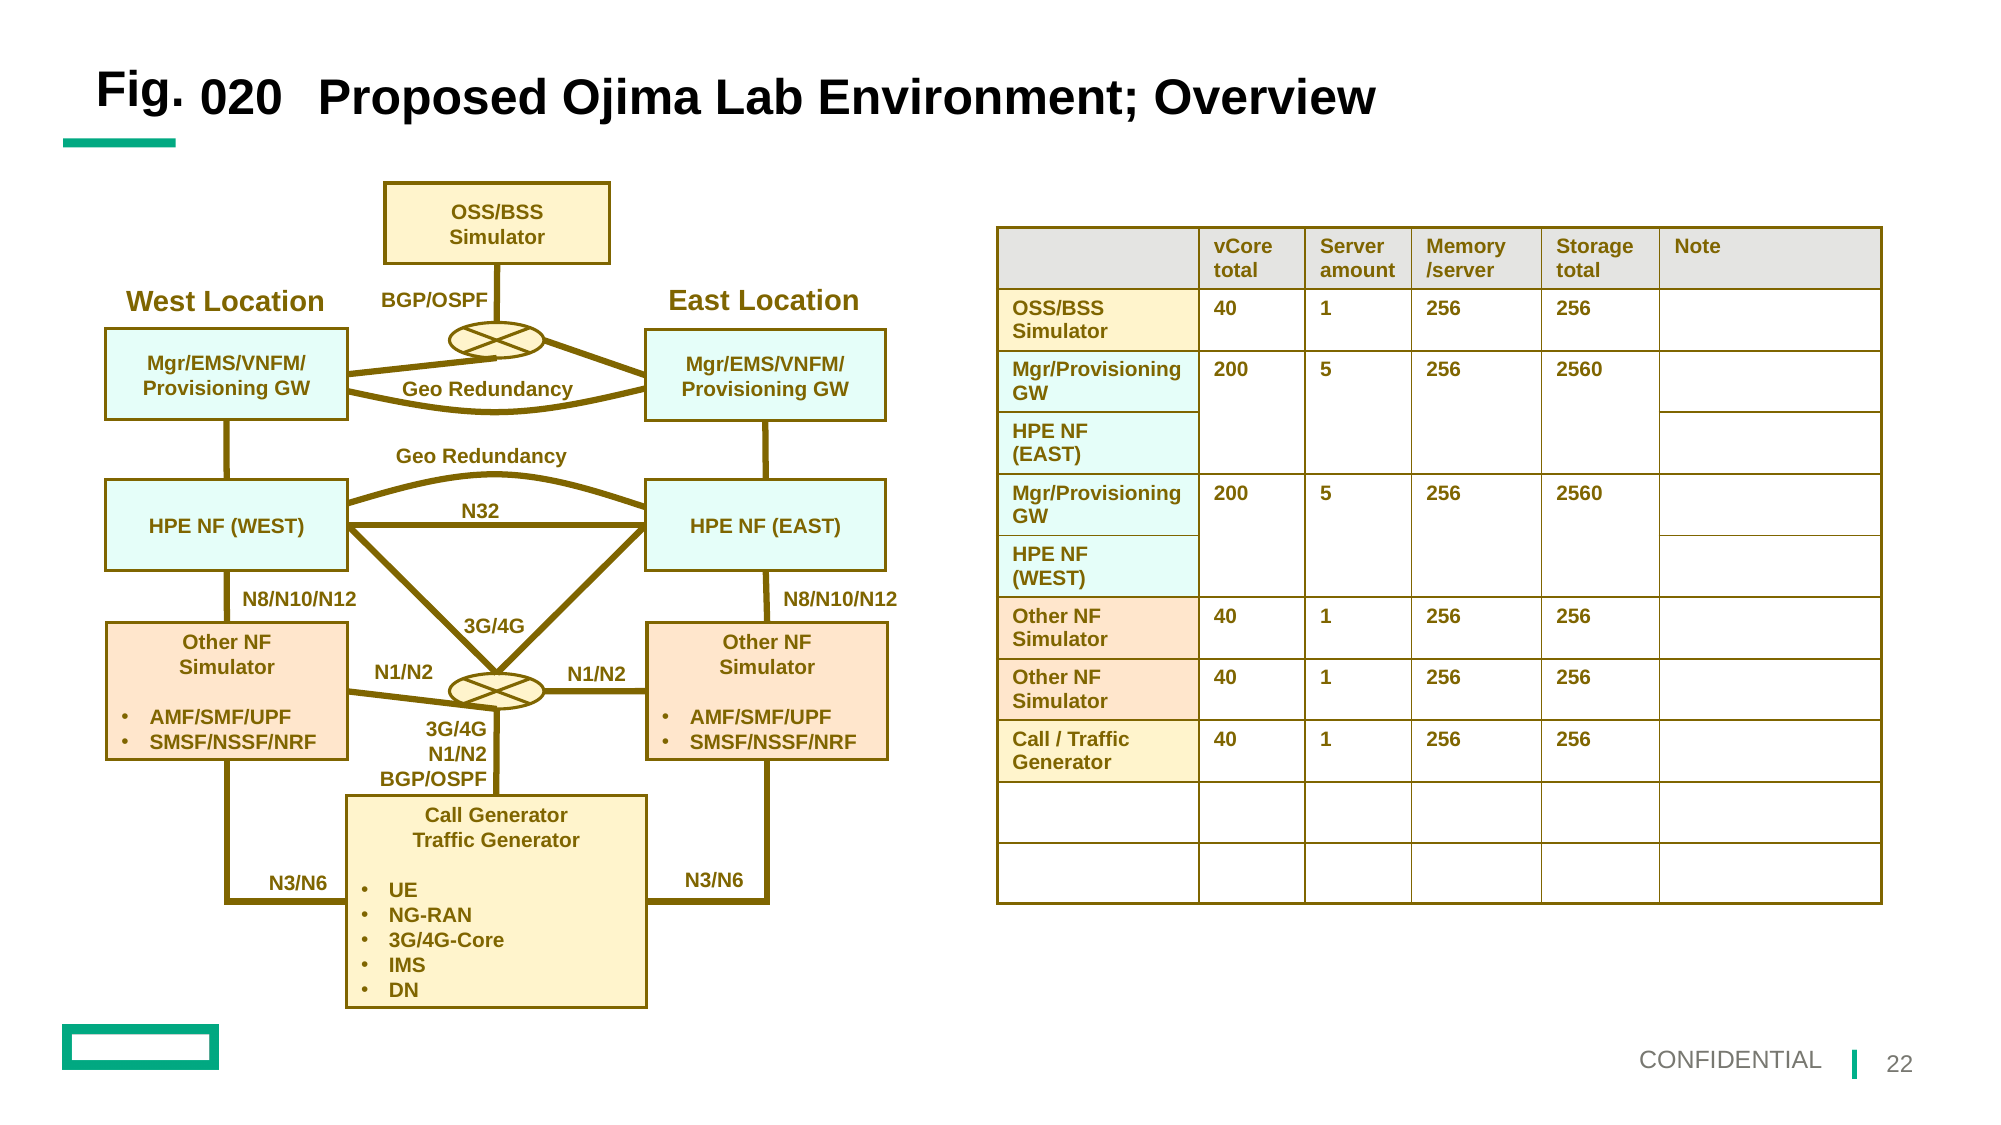

020
# Proposed Ojima Lab Environment; Overview
OSS/BSS
Simulator
|  | vCore total | Server amount | Memory /server | Storage total | Note |
| --- | --- | --- | --- | --- | --- |
| OSS/BSS Simulator | 40 | 1 | 256 | 256 |  |
| Mgr/Provisioning GW | 200 | 5 | 256 | 2560 |  |
| HPE NF (EAST) |  |  |  |  |  |
| Mgr/Provisioning GW | 200 | 5 | 256 | 2560 |  |
| HPE NF (WEST) |  |  |  |  |  |
| Other NF Simulator | 40 | 1 | 256 | 256 |  |
| Other NF Simulator | 40 | 1 | 256 | 256 |  |
| Call / Traffic Generator | 40 | 1 | 256 | 256 |  |
|  |  |  |  |  |  |
|  |  |  |  |  |  |
East Location
BGP/OSPF
West Location

Mgr/EMS/VNFM/
Provisioning GW
Mgr/EMS/VNFM/
Provisioning GW
Geo Redundancy

Geo Redundancy

HPE NF (WEST)
HPE NF (EAST)
N32
N8/N10/N12
N8/N10/N12
3G/4G
Other NF
Simulator

AMF/SMF/UPF
SMSF/NSSF/NRF
Other NF
Simulator

AMF/SMF/UPF
SMSF/NSSF/NRF
N1/N2
N1/N2

3G/4G
N1/N2
BGP/OSPF

Call Generator
Traffic Generator

UE
NG-RAN
3G/4G-Core
IMS
DN
N3/N6
N3/N6
22
Confidential